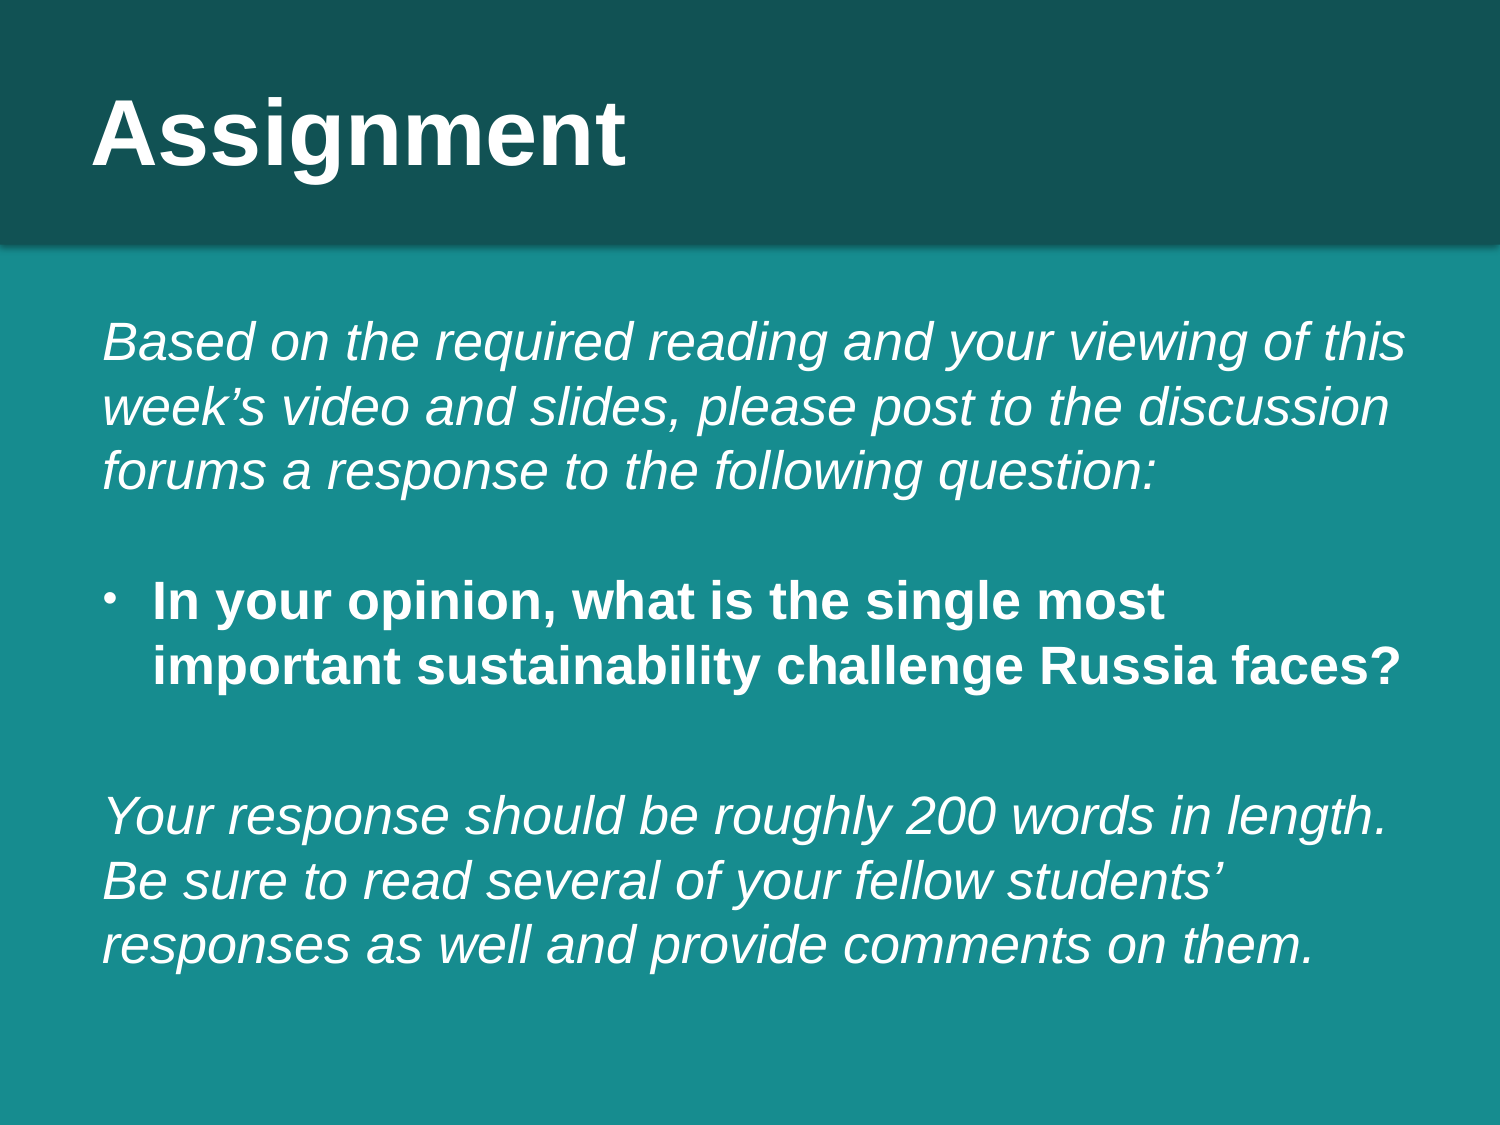

# Assignment
Based on the required reading and your viewing of this week’s video and slides, please post to the discussion forums a response to the following question:

In your opinion, what is the single most important sustainability challenge Russia faces?

Your response should be roughly 200 words in length. Be sure to read several of your fellow students’ responses as well and provide comments on them.